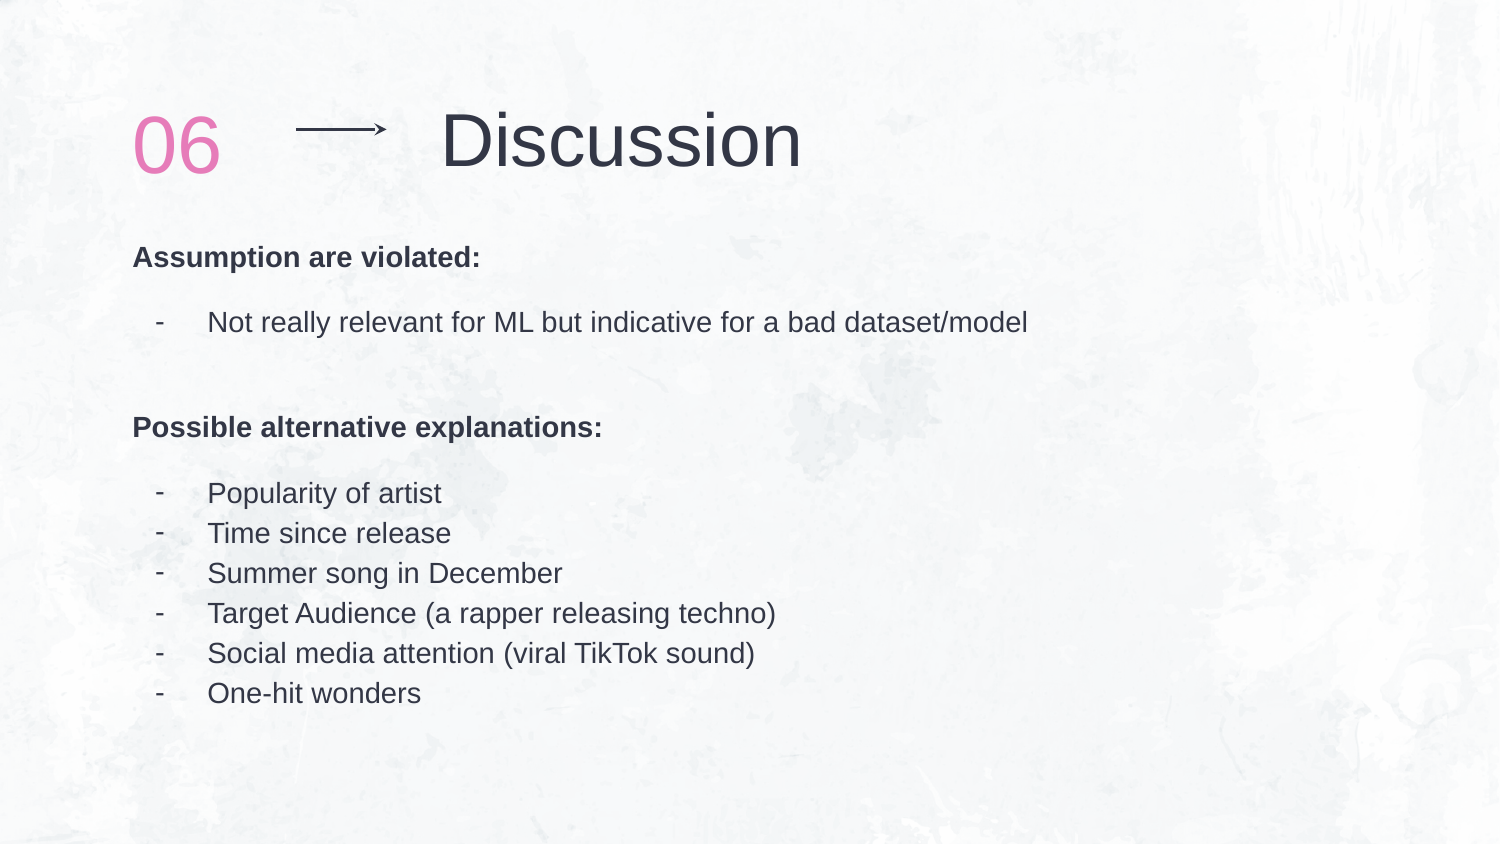

06
# Discussion
Assumption are violated:
Not really relevant for ML but indicative for a bad dataset/model

Possible alternative explanations:
Popularity of artist
Time since release
Summer song in December
Target Audience (a rapper releasing techno)
Social media attention (viral TikTok sound)
One-hit wonders